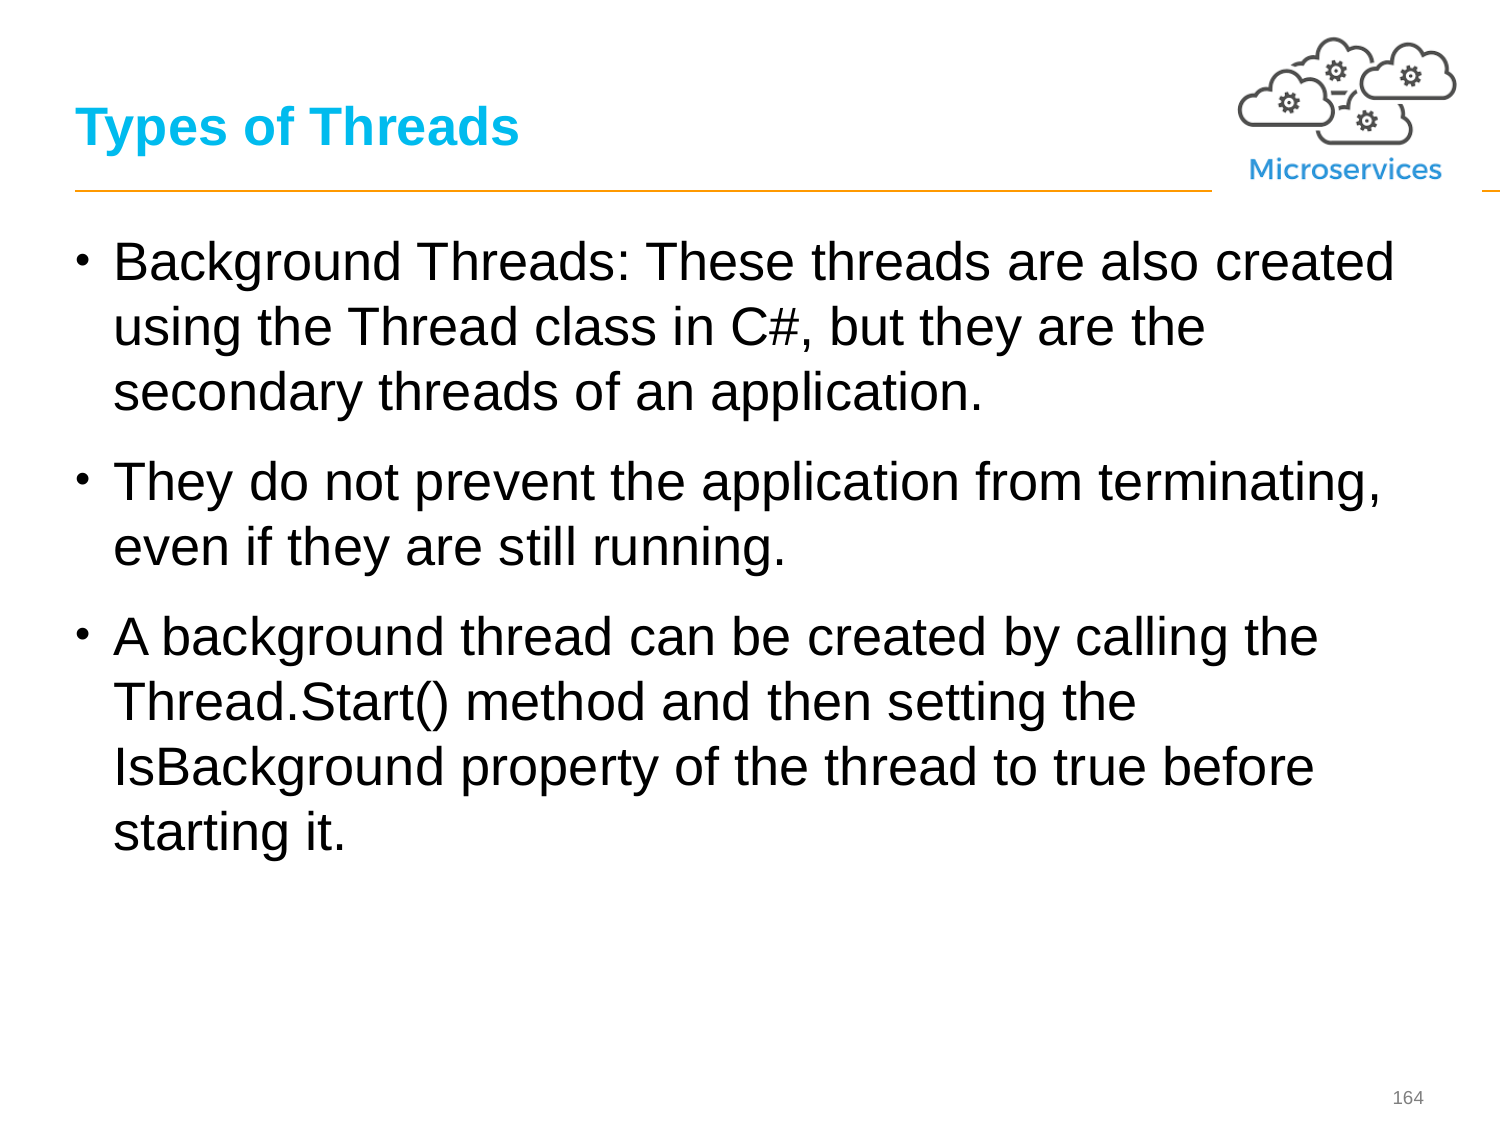

# Types of Threads
Background Threads: These threads are also created using the Thread class in C#, but they are the secondary threads of an application.
They do not prevent the application from terminating, even if they are still running.
A background thread can be created by calling the Thread.Start() method and then setting the IsBackground property of the thread to true before starting it.